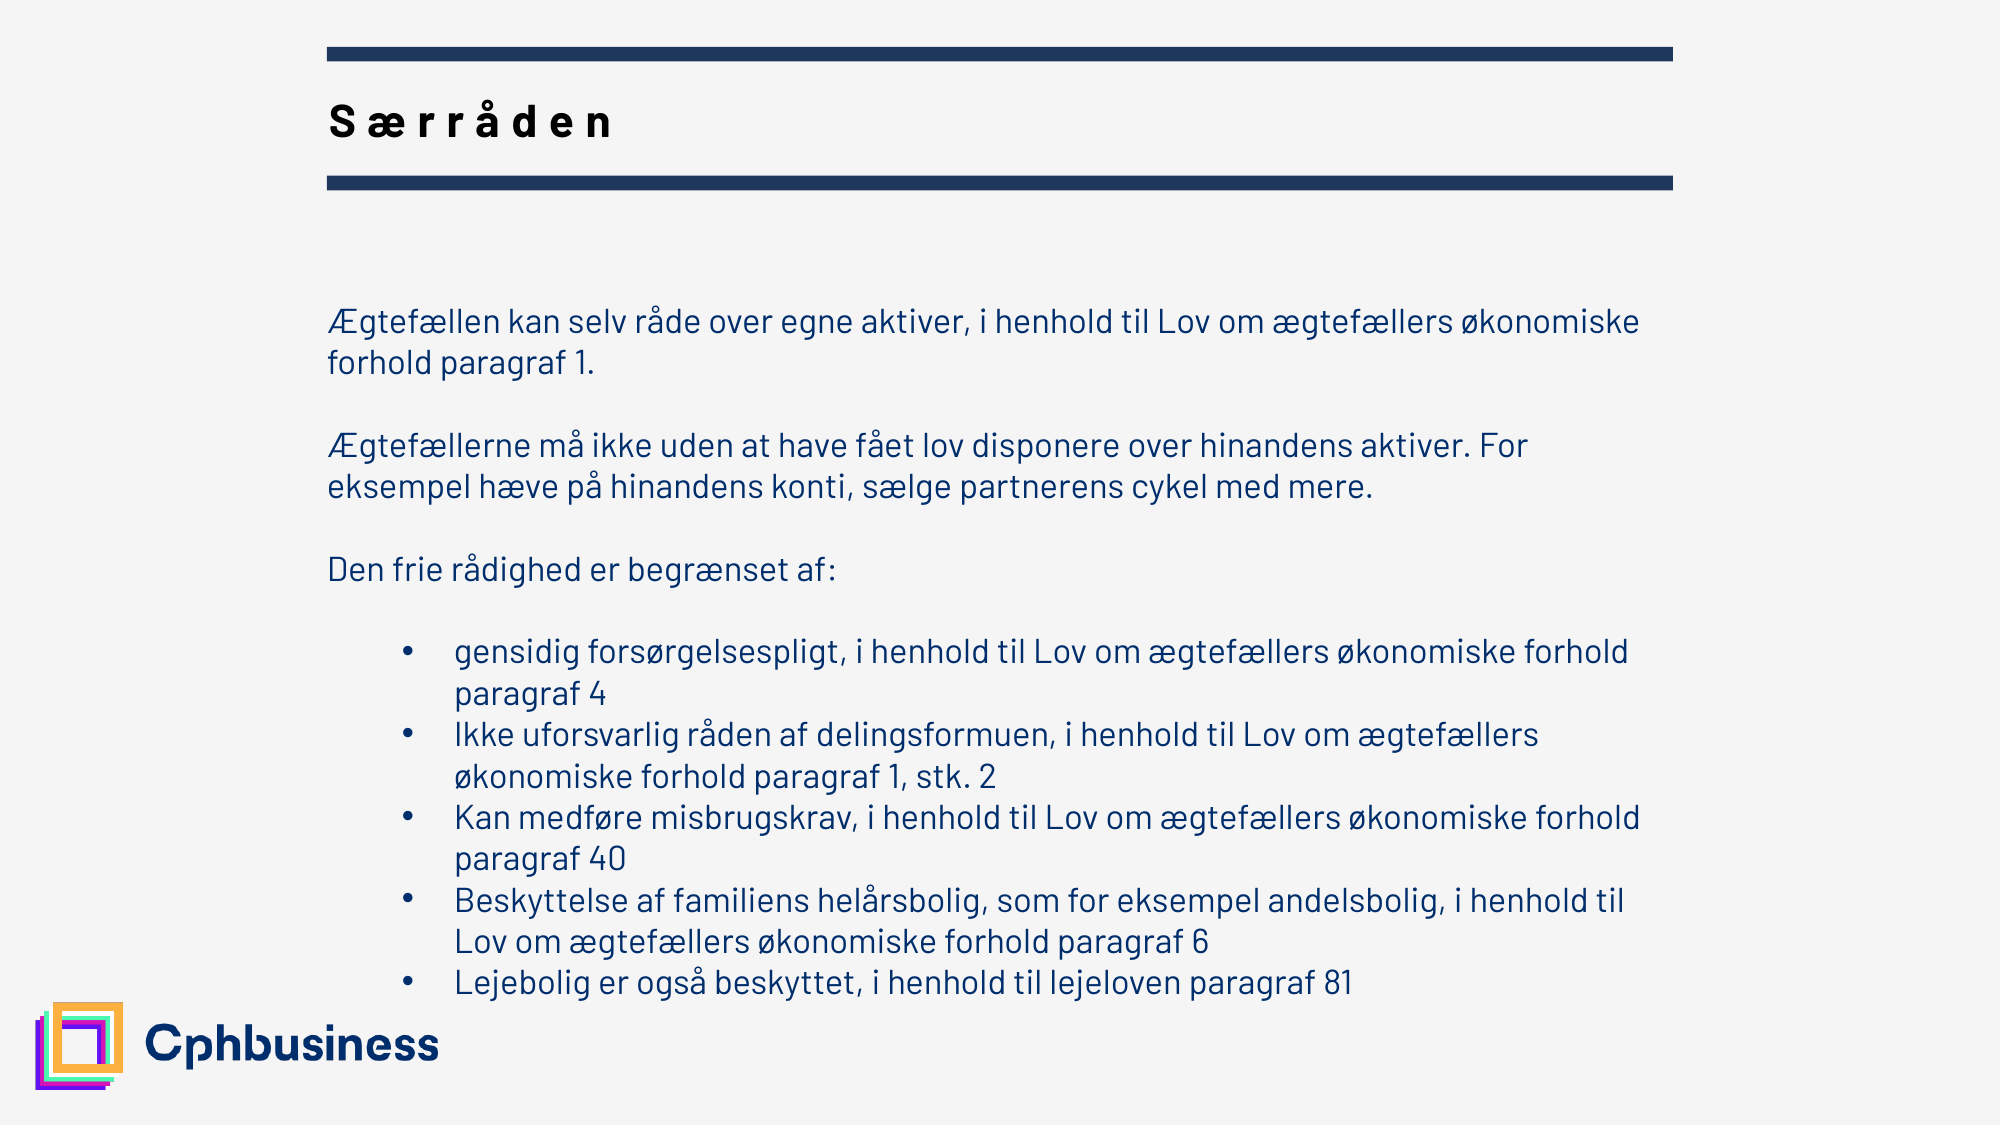

5

# Særråden

Ægtefællen kan selv råde over egne aktiver, i henhold til Lov om ægtefællers økonomiske forhold paragraf 1.

Ægtefællerne må ikke uden at have fået lov disponere over hinandens aktiver. For eksempel hæve på hinandens konti, sælge partnerens cykel med mere.

Den frie rådighed er begrænset af:

gensidig forsørgelsespligt, i henhold til Lov om ægtefællers økonomiske forhold paragraf 4
Ikke uforsvarlig råden af delingsformuen, i henhold til Lov om ægtefællers økonomiske forhold paragraf 1, stk. 2
Kan medføre misbrugskrav, i henhold til Lov om ægtefællers økonomiske forhold paragraf 40
Beskyttelse af familiens helårsbolig, som for eksempel andelsbolig, i henhold til Lov om ægtefællers økonomiske forhold paragraf 6
Lejebolig er også beskyttet, i henhold til lejeloven paragraf 81